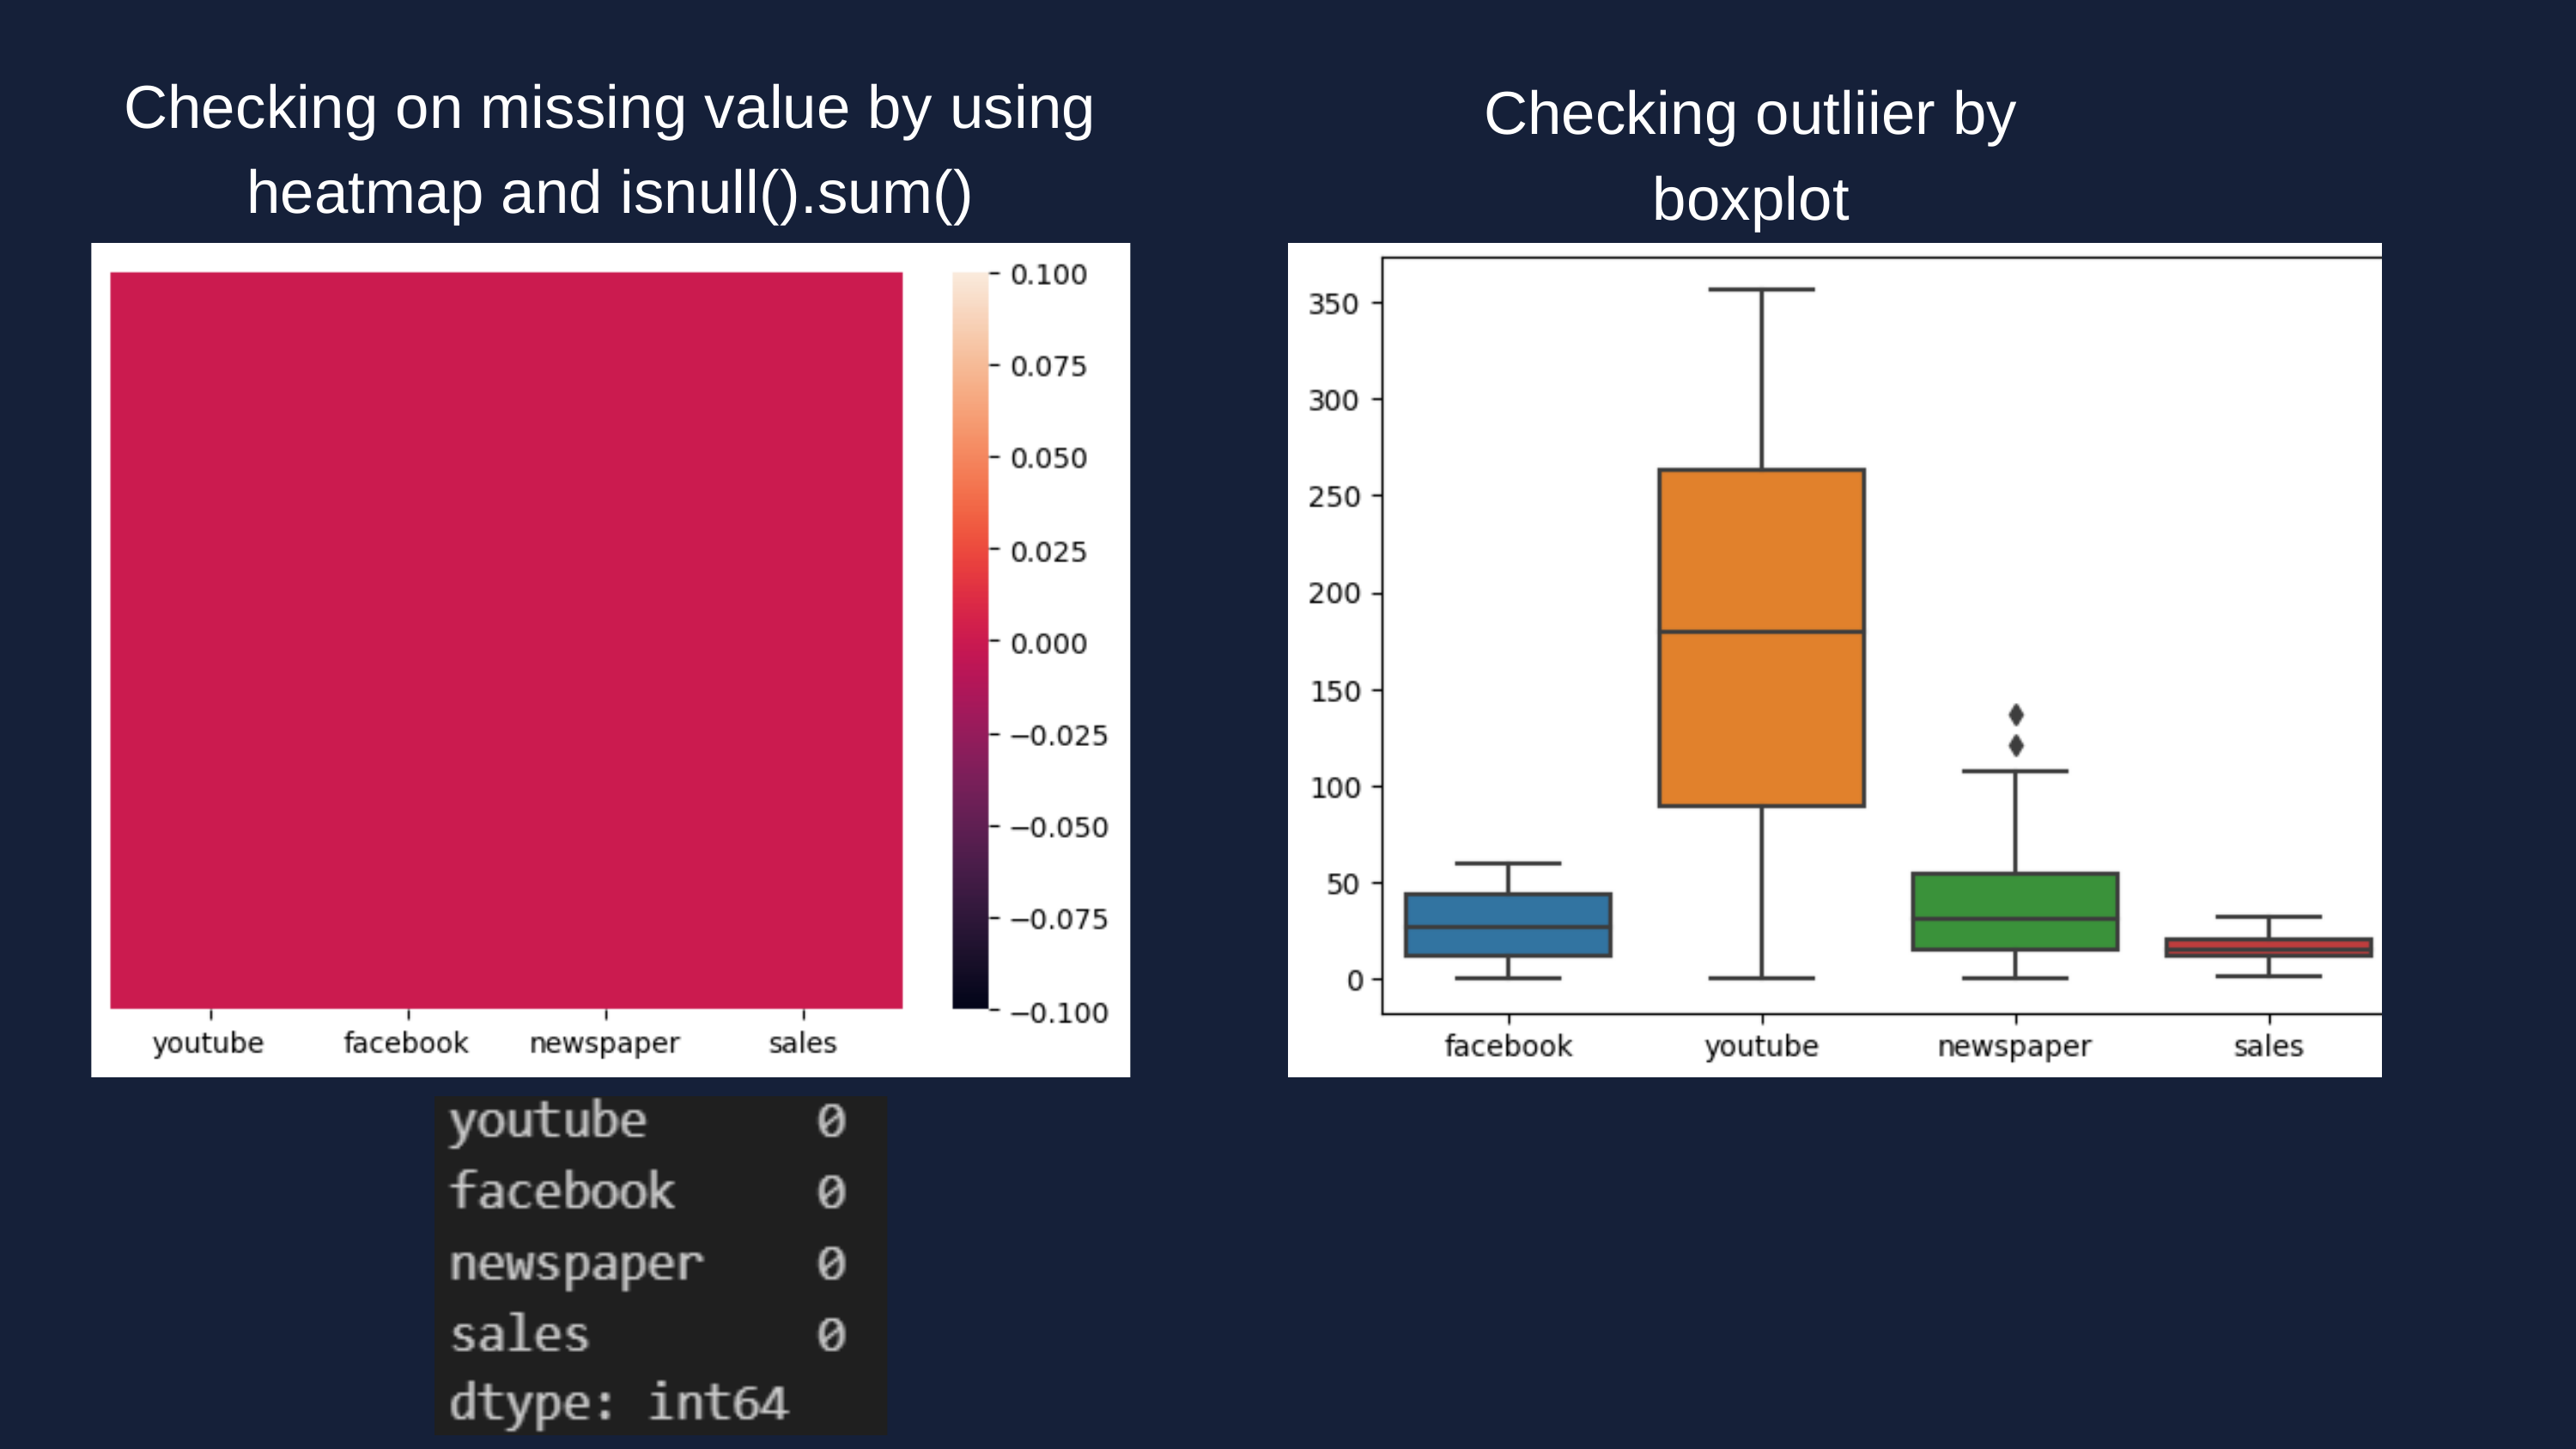

Checking on missing value by using heatmap and isnull().sum()
Checking outliier by boxplot